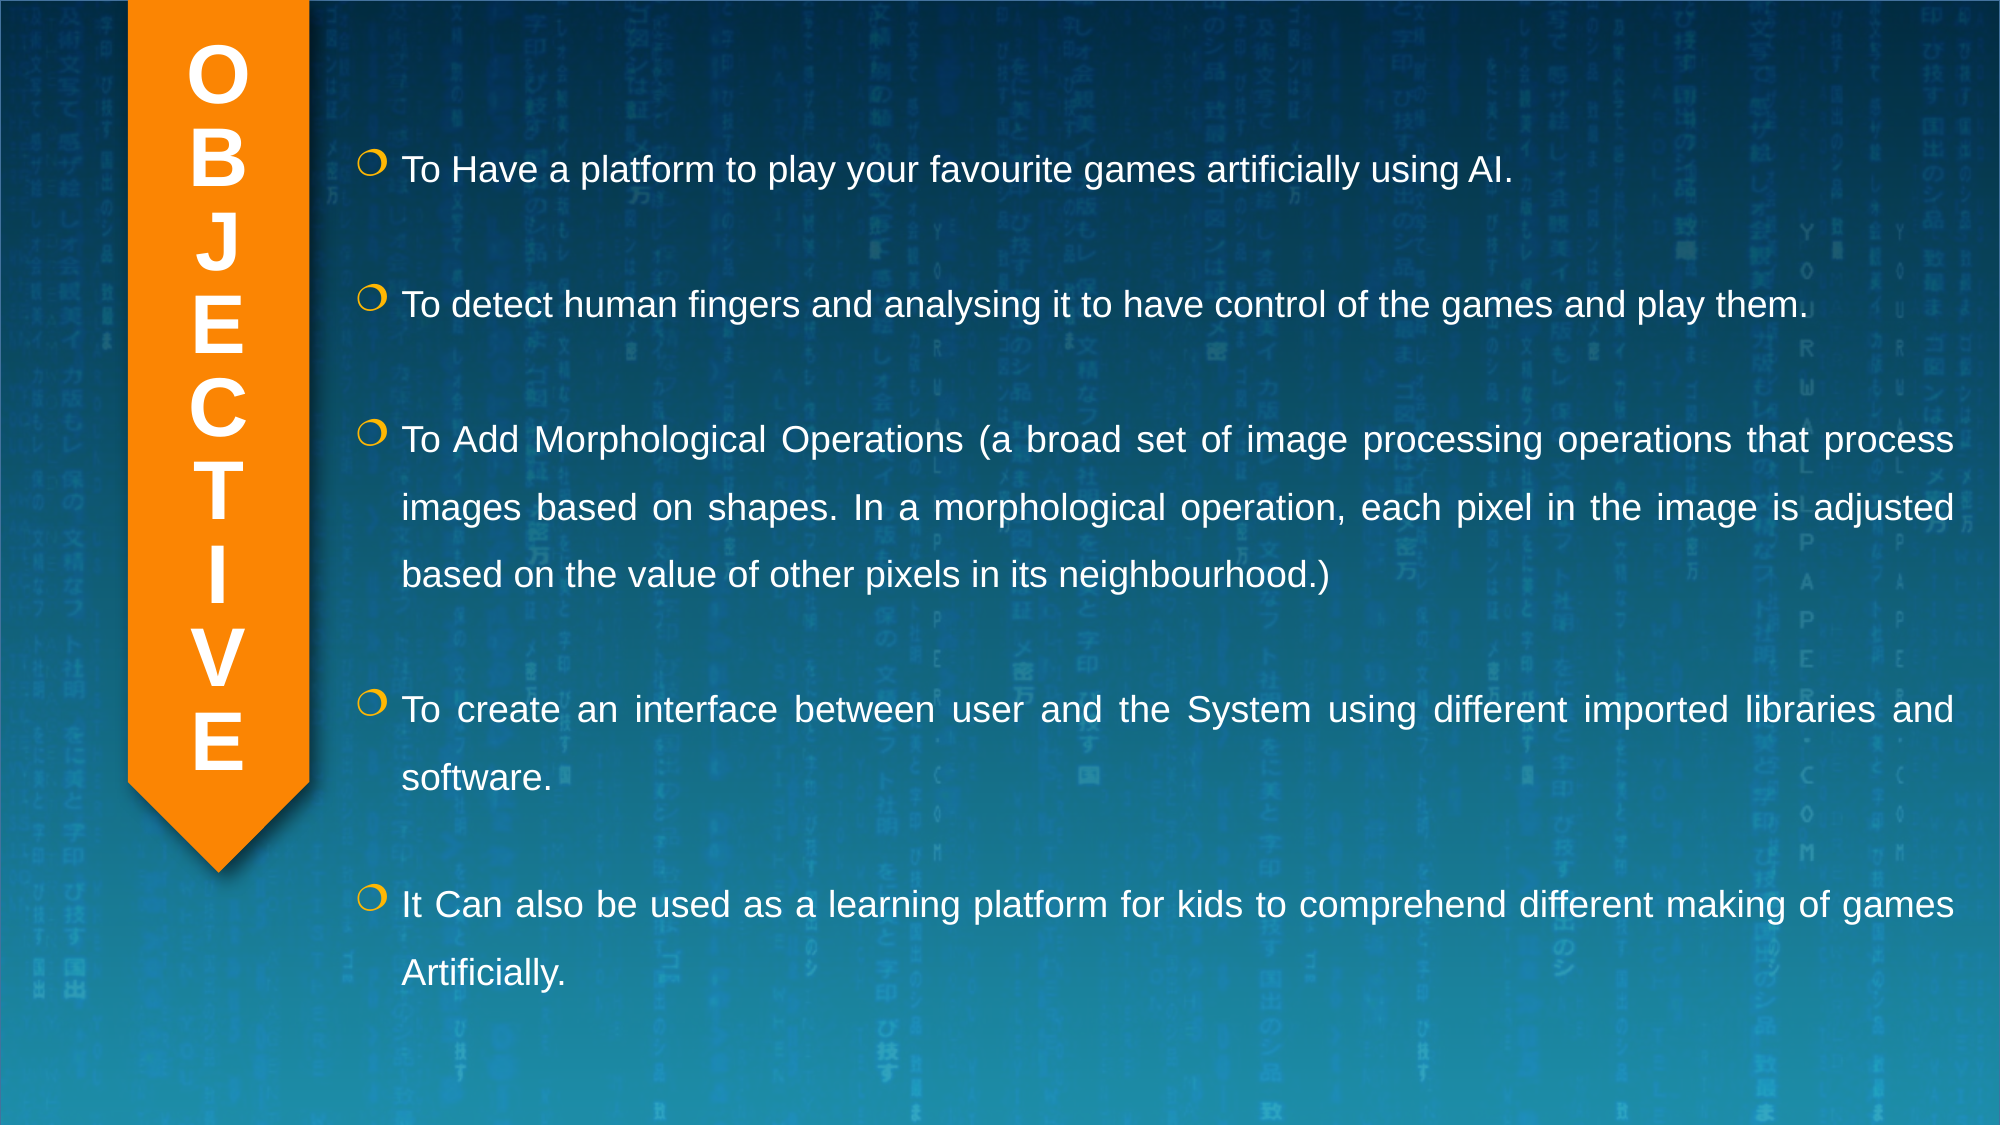

O
B
J
E
C
T
I
V
E

To Have a platform to play your favourite games artificially using AI.

To detect human fingers and analysing it to have control of the games and play them.

To Add Morphological Operations (a broad set of image processing operations that process images based on shapes. In a morphological operation, each pixel in the image is adjusted based on the value of other pixels in its neighbourhood.)

To create an interface between user and the System using different imported libraries and software.

It Can also be used as a learning platform for kids to comprehend different making of games Artificially.